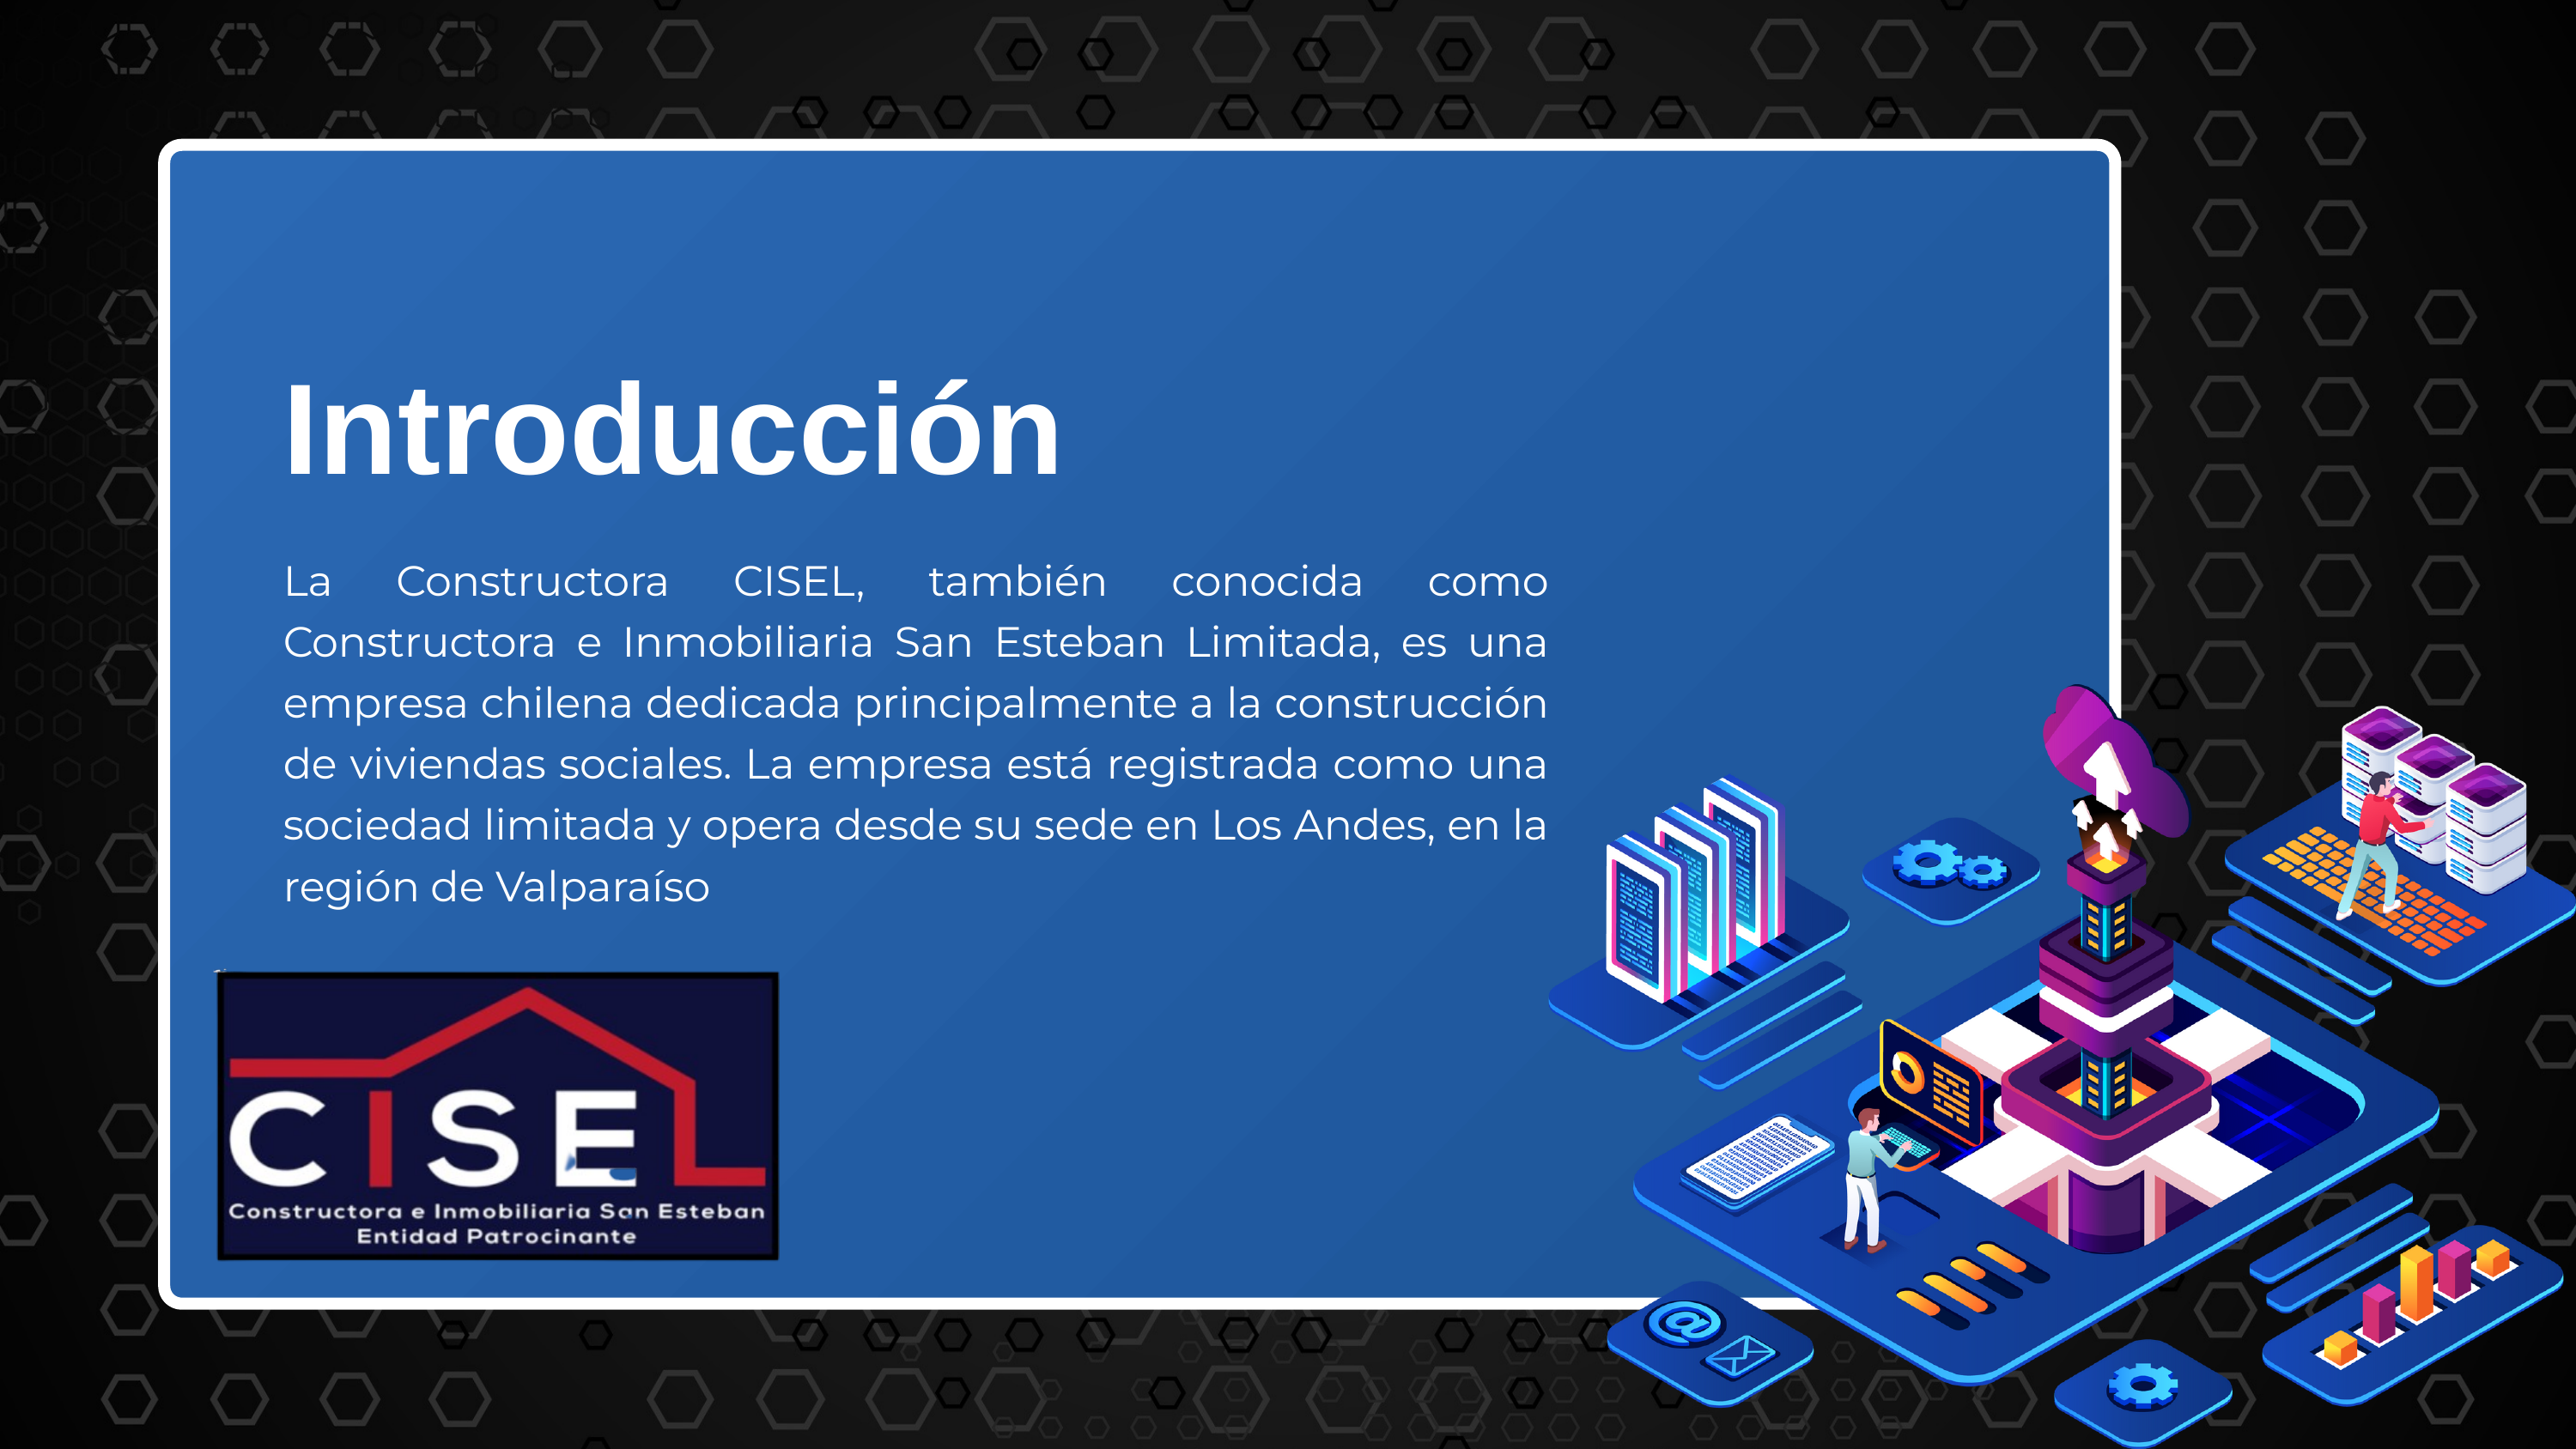

Introducción
La Constructora CISEL, también conocida como Constructora e Inmobiliaria San Esteban Limitada, es una empresa chilena dedicada principalmente a la construcción de viviendas sociales. La empresa está registrada como una sociedad limitada y opera desde su sede en Los Andes, en la región de Valparaíso